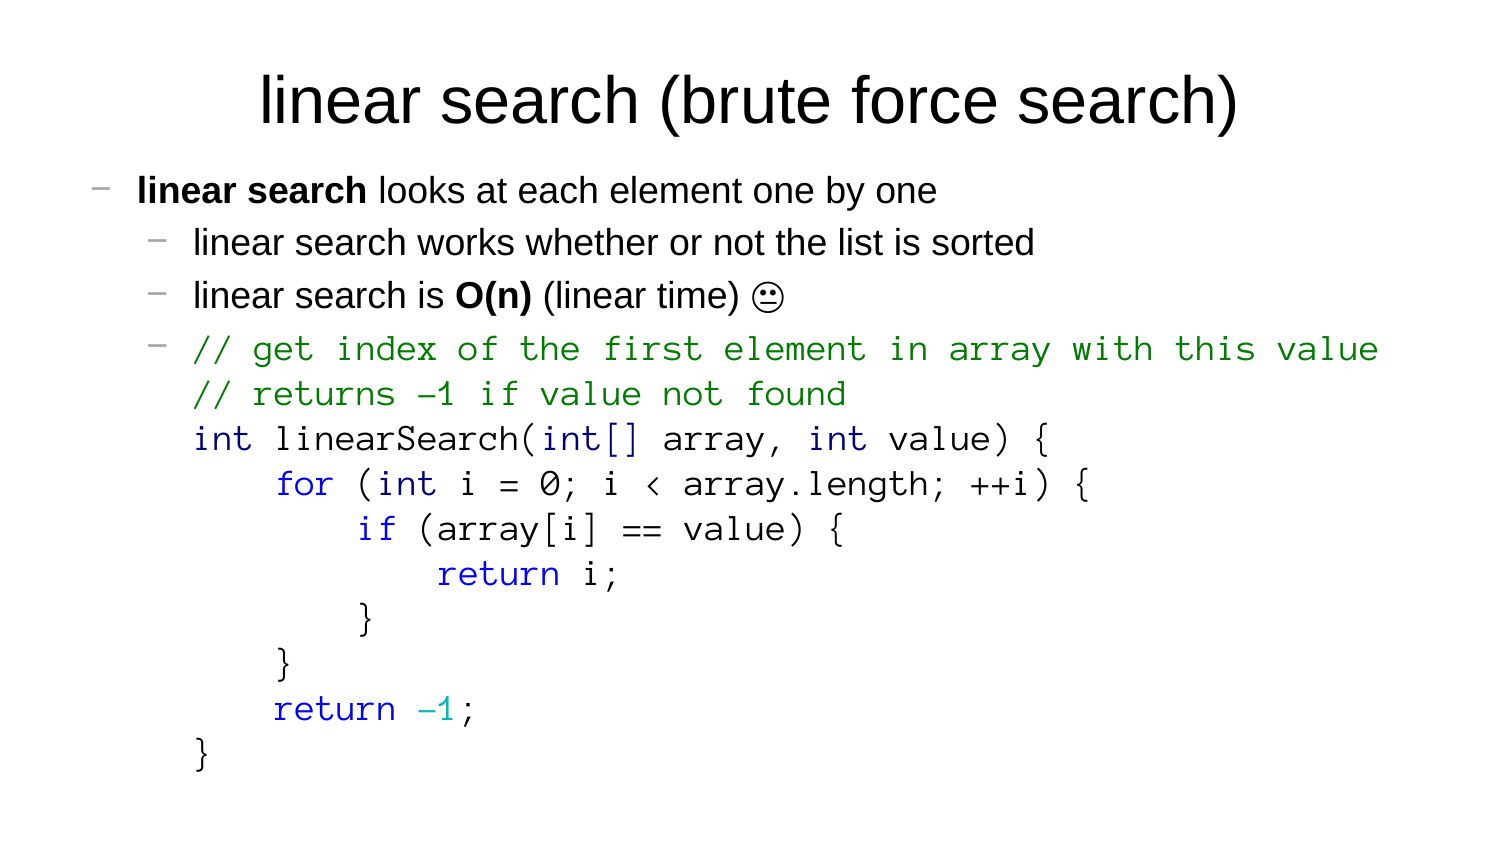

# linear search (brute force search)
linear search looks at each element one by one
linear search works whether or not the list is sorted
linear search is O(n) (linear time) 😐
// get index of the first element in array with this value
// returns -1 if value not found
int linearSearch(int[] array, int value) {
    for (int i = 0; i < array.length; ++i) {
        if (array[i] == value) {
            return i;
        }
    }
    return -1;
}